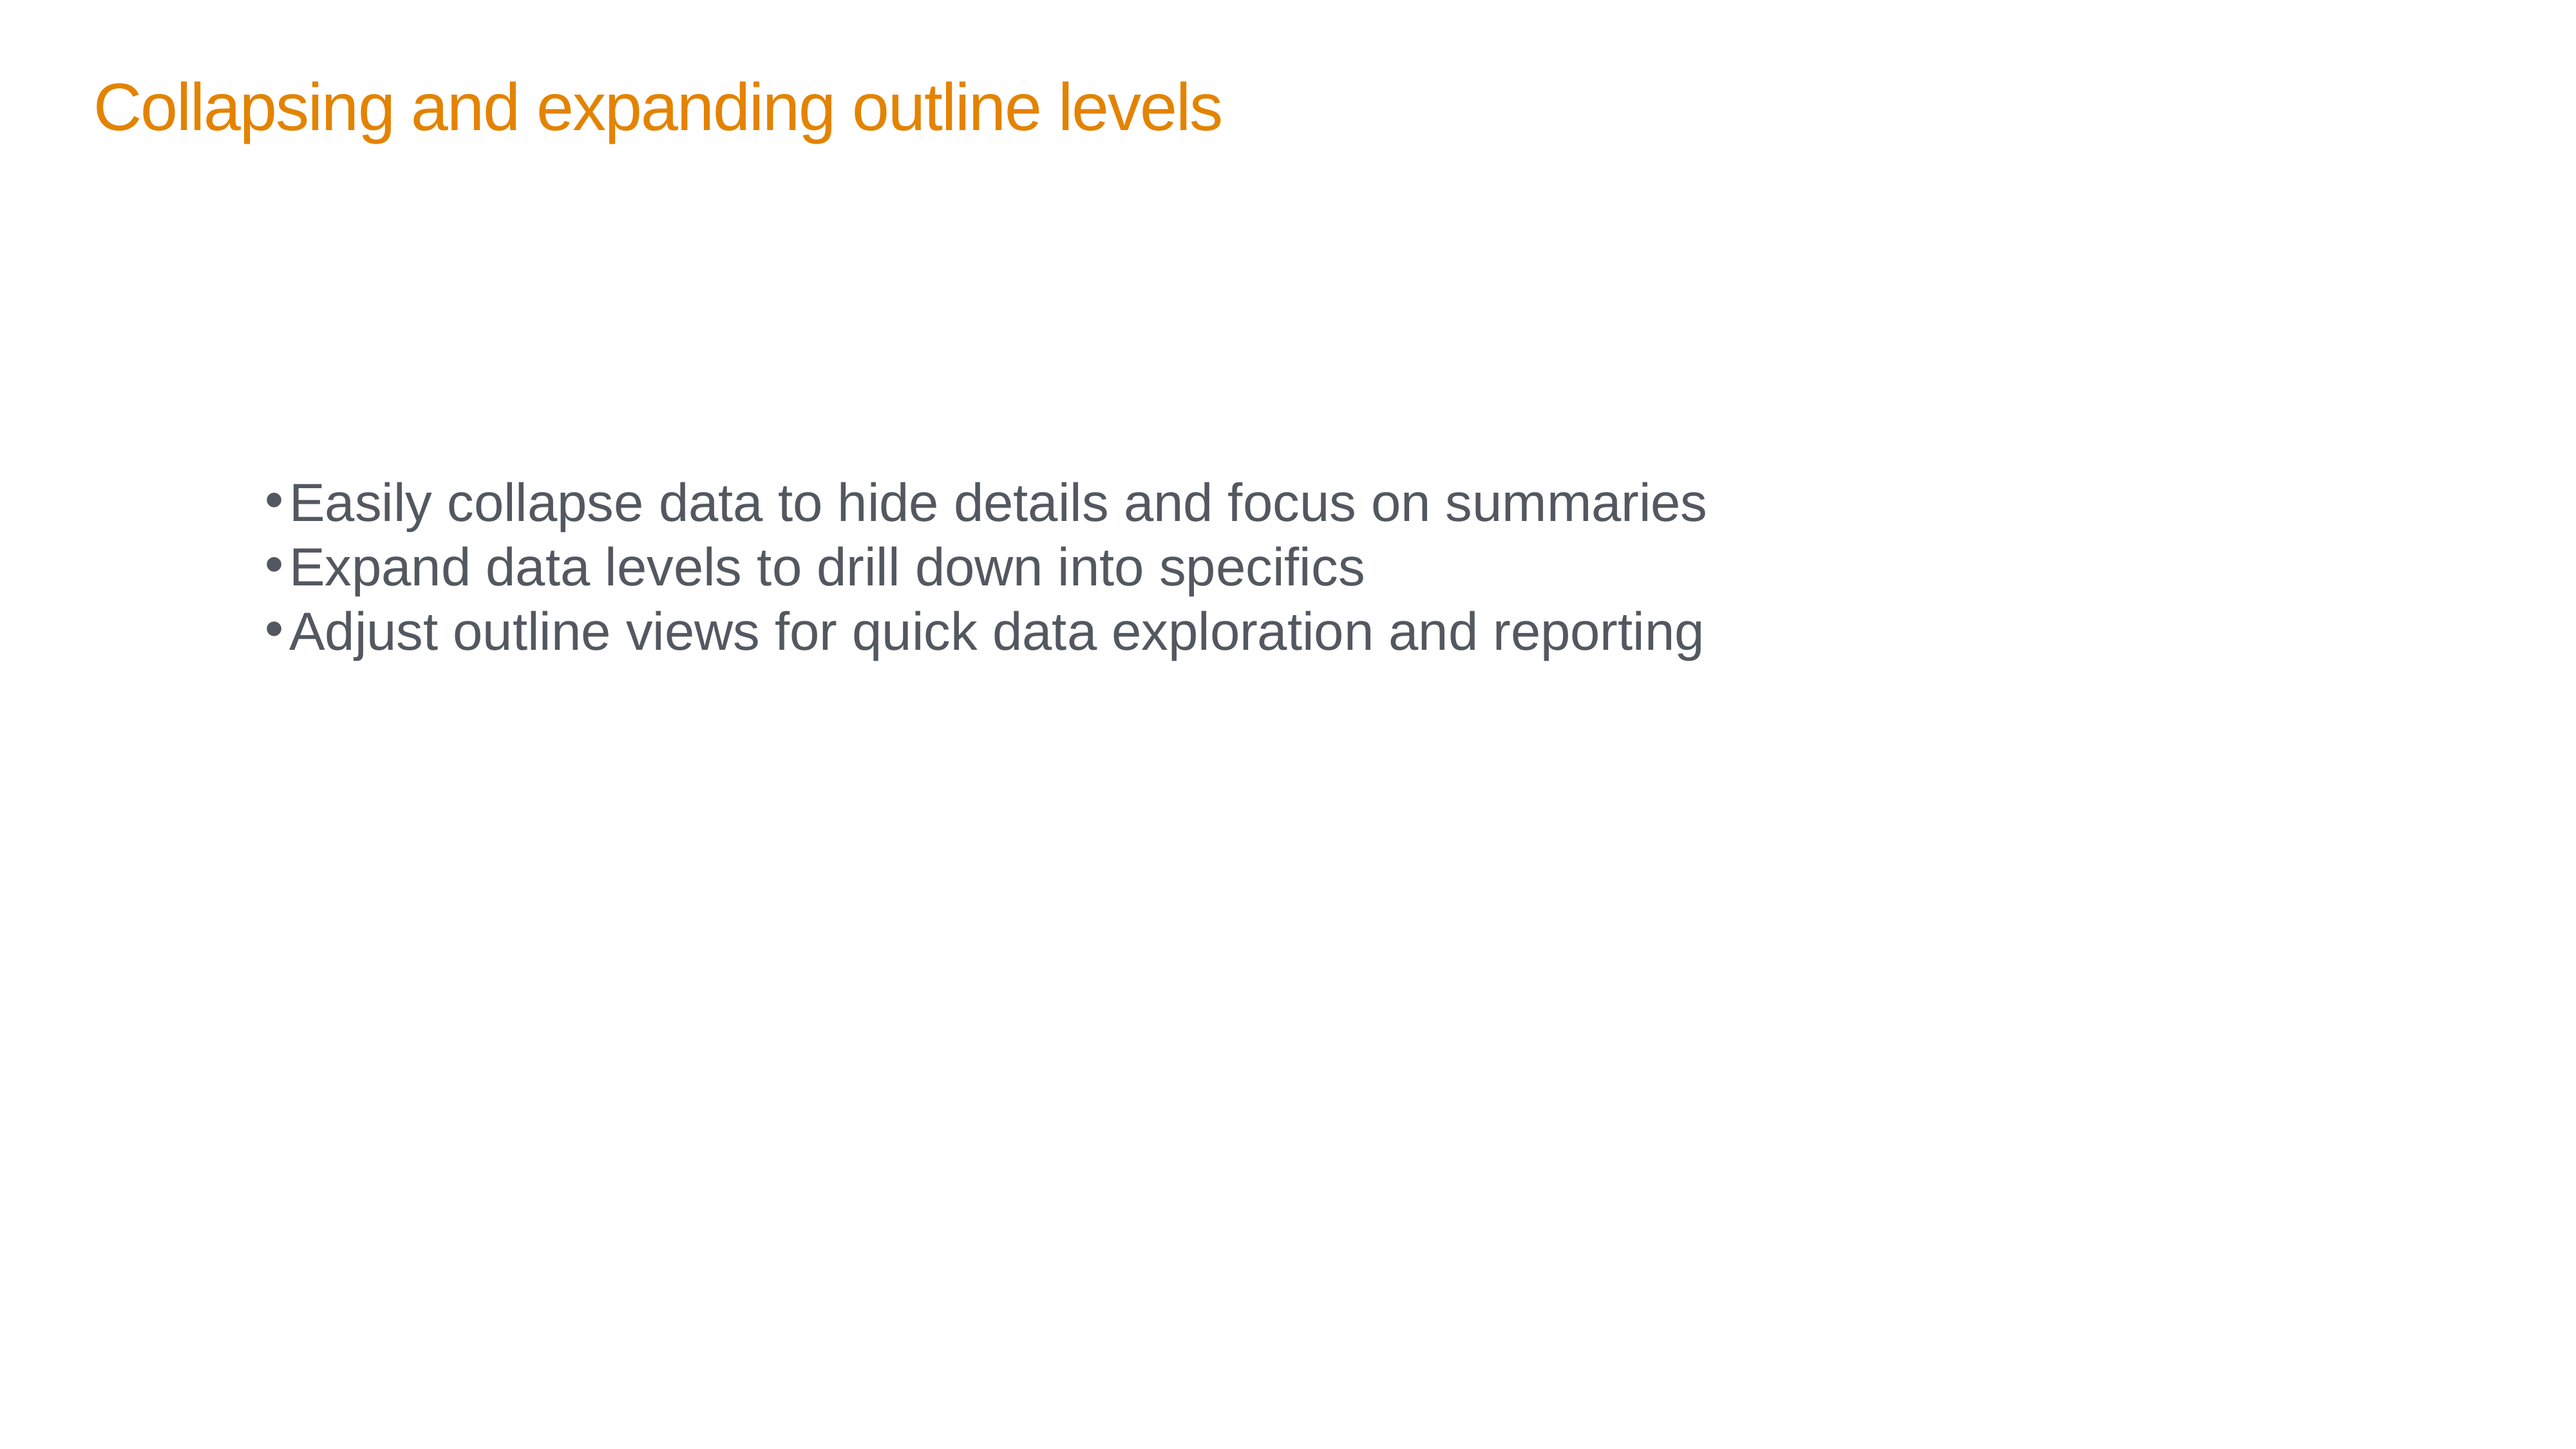

Collapsing and expanding outline levels
Easily collapse data to hide details and focus on summaries
Expand data levels to drill down into specifics
Adjust outline views for quick data exploration and reporting